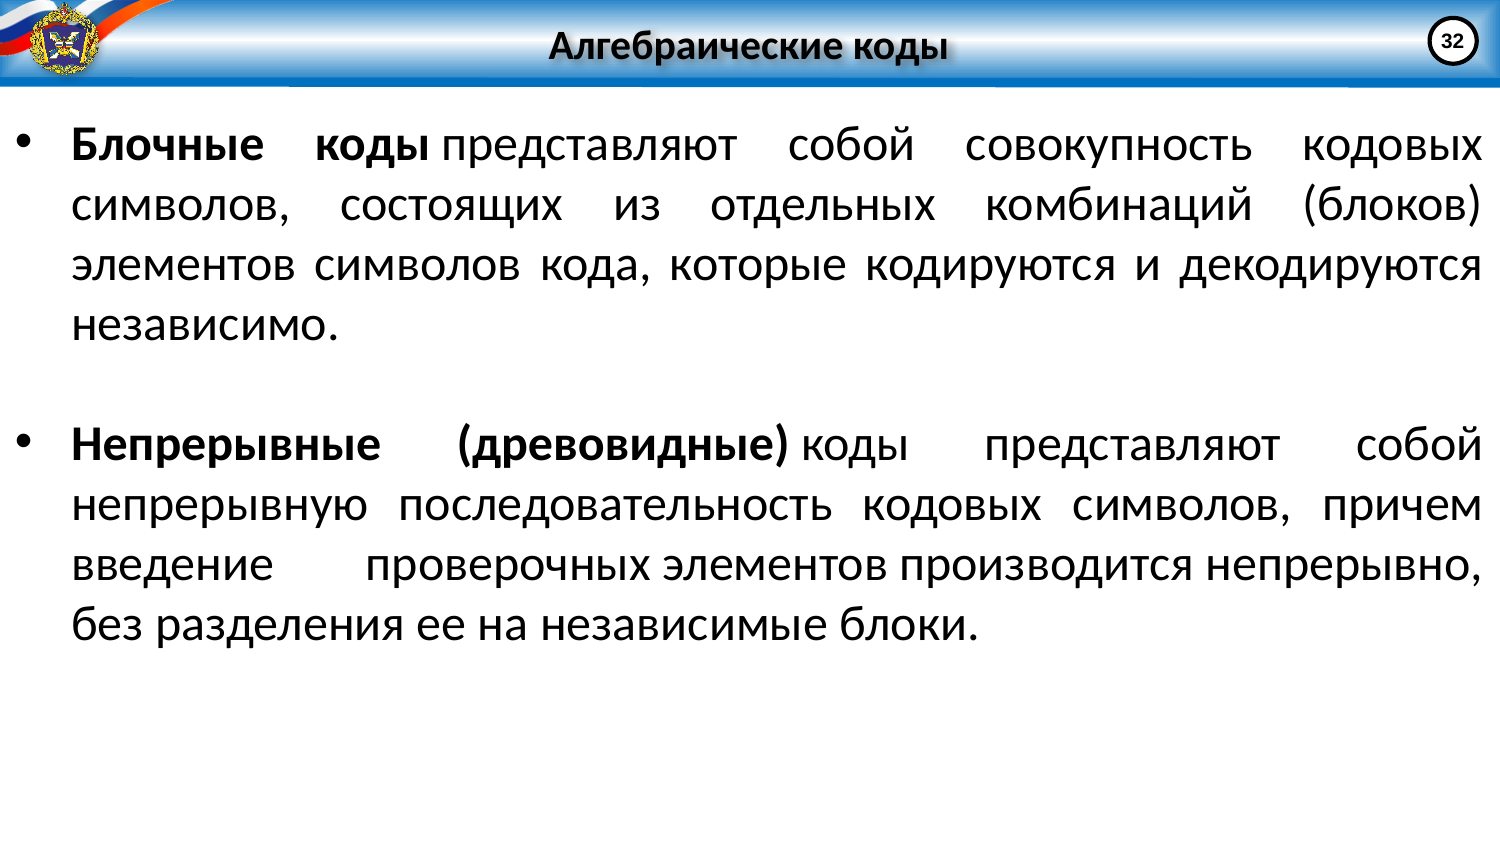

# Алгебраические коды
32
Блочные коды представляют собой совокупность кодовых символов, состоящих из отдельных комбинаций (блоков) элементов символов кода, которые кодируются и декодируются независимо.

Непрерывные (древовидные) коды представляют собой непрерывную последовательность кодовых символов, причем введение        проверочных элементов производится непрерывно, без разделения ее на независимые блоки.